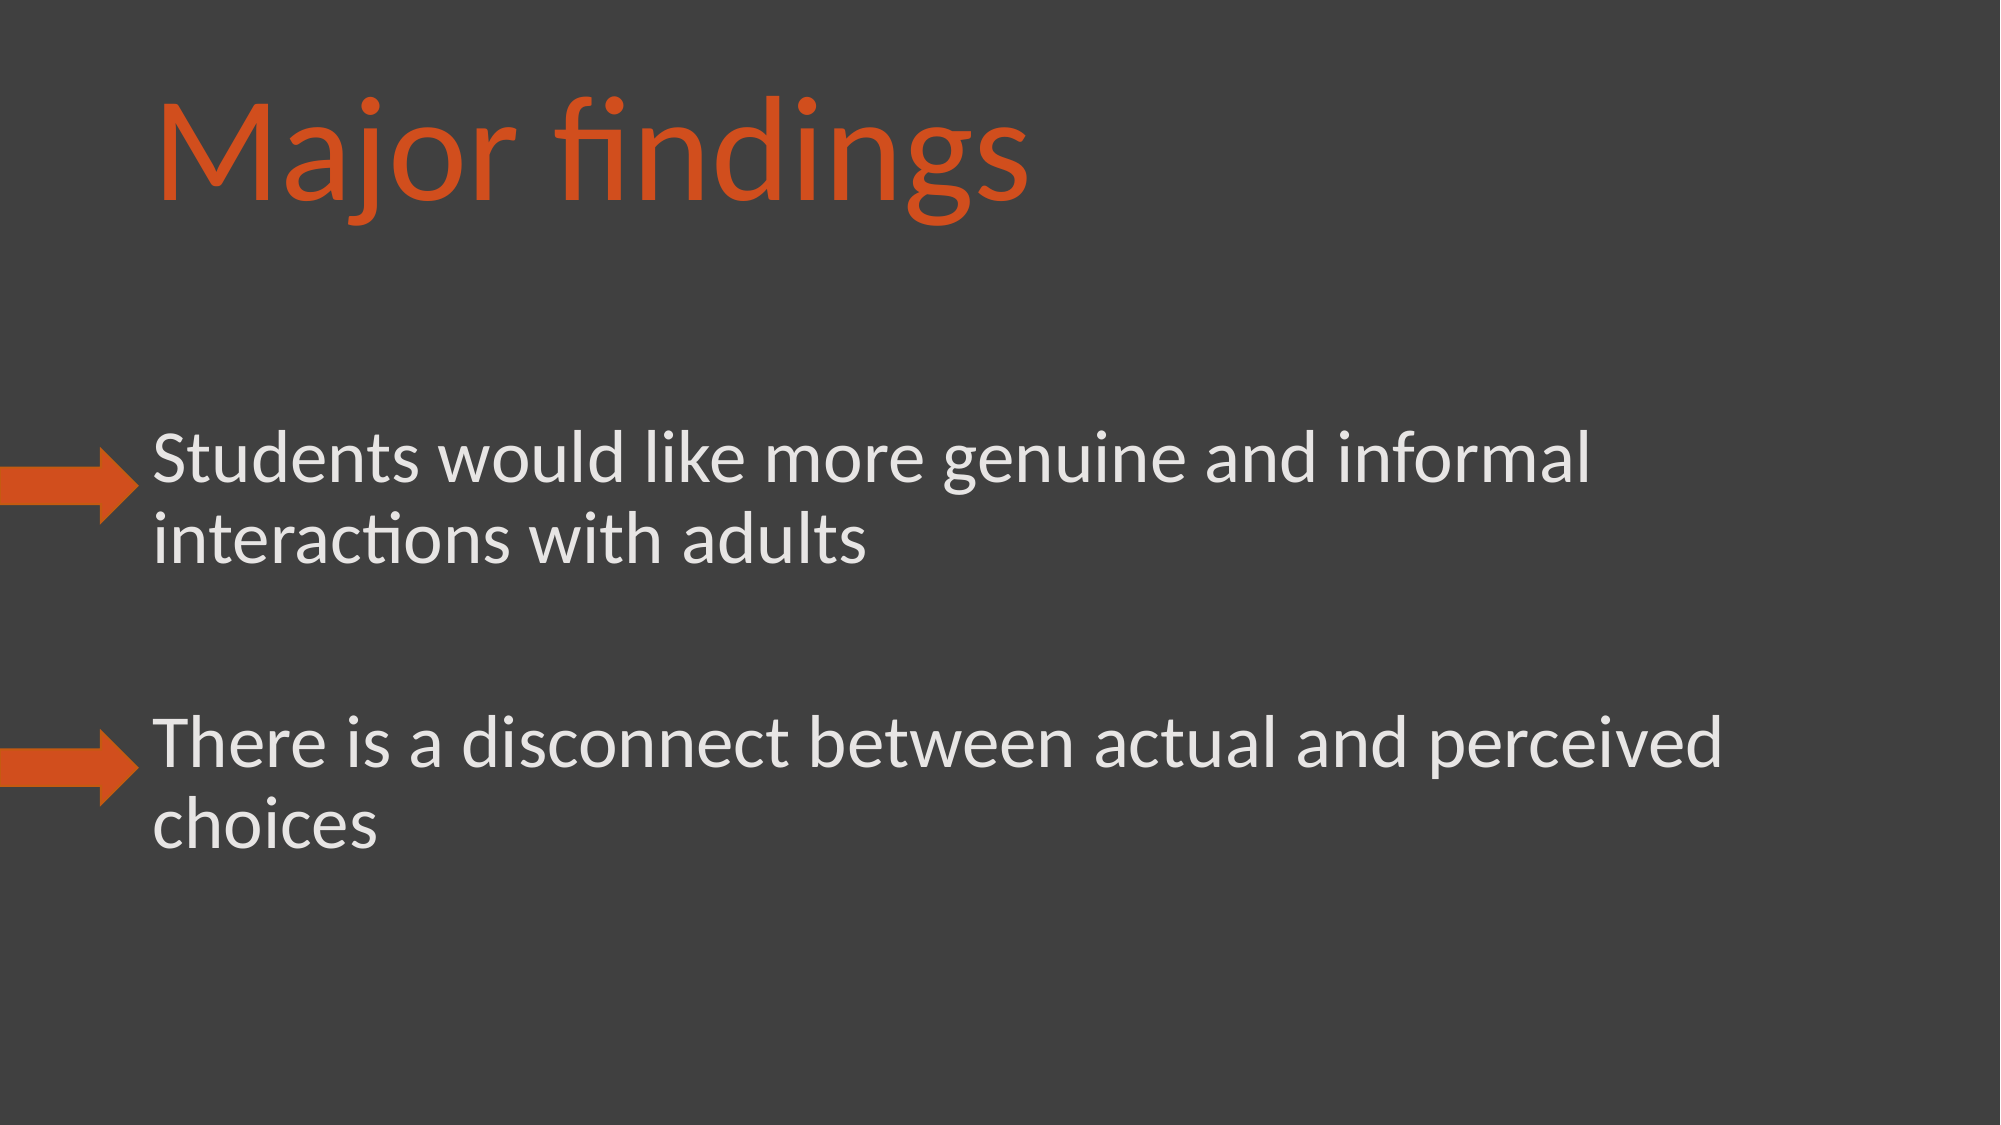

# Major findings

Students would like more genuine and informal interactions with adults

There is a disconnect between actual and perceived choices